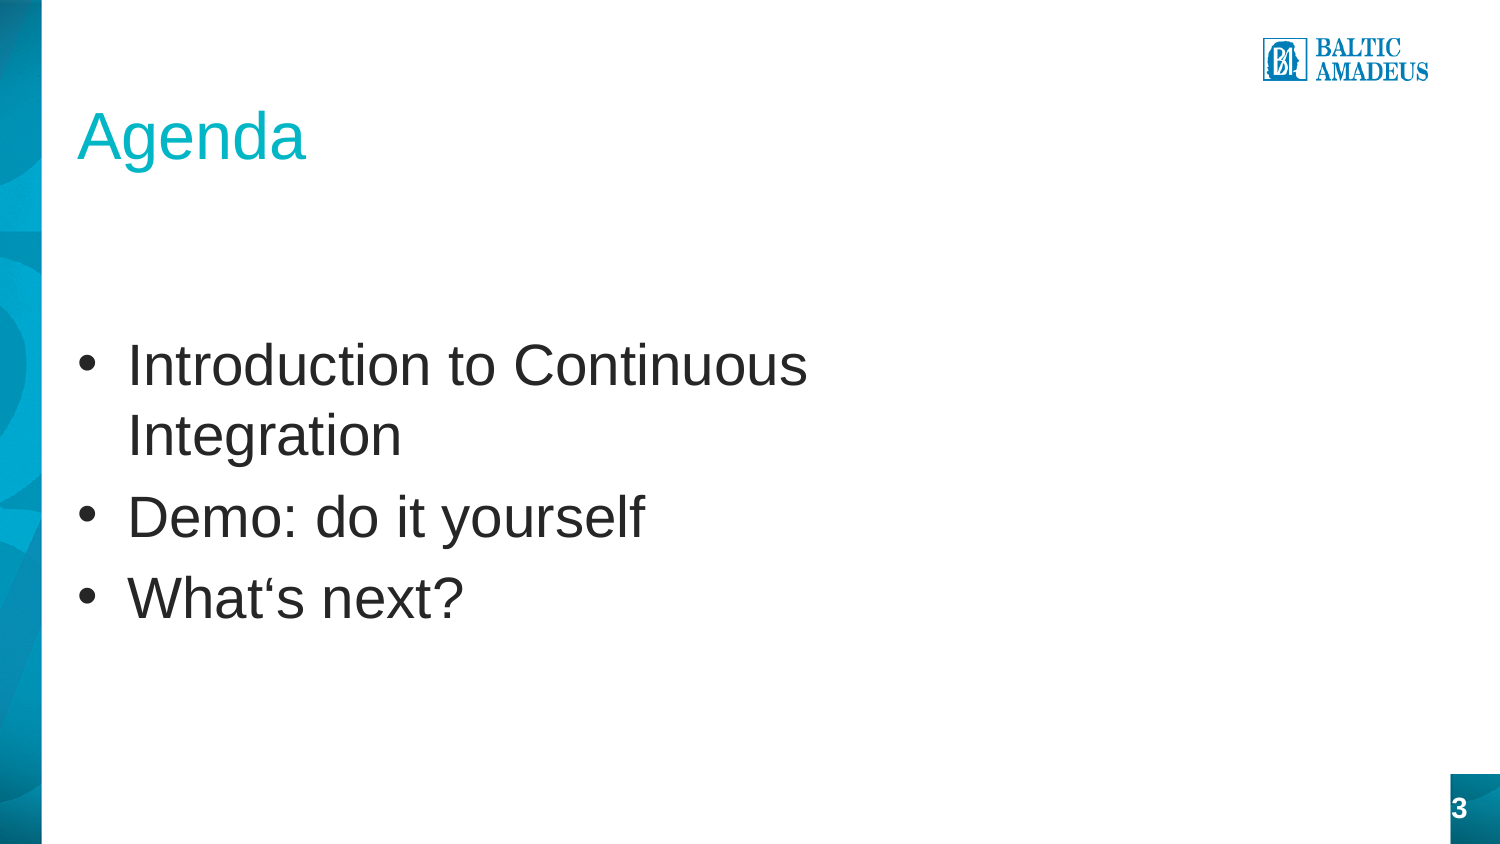

# Agenda
Introduction to Continuous Integration
Demo: do it yourself
What‘s next?
3